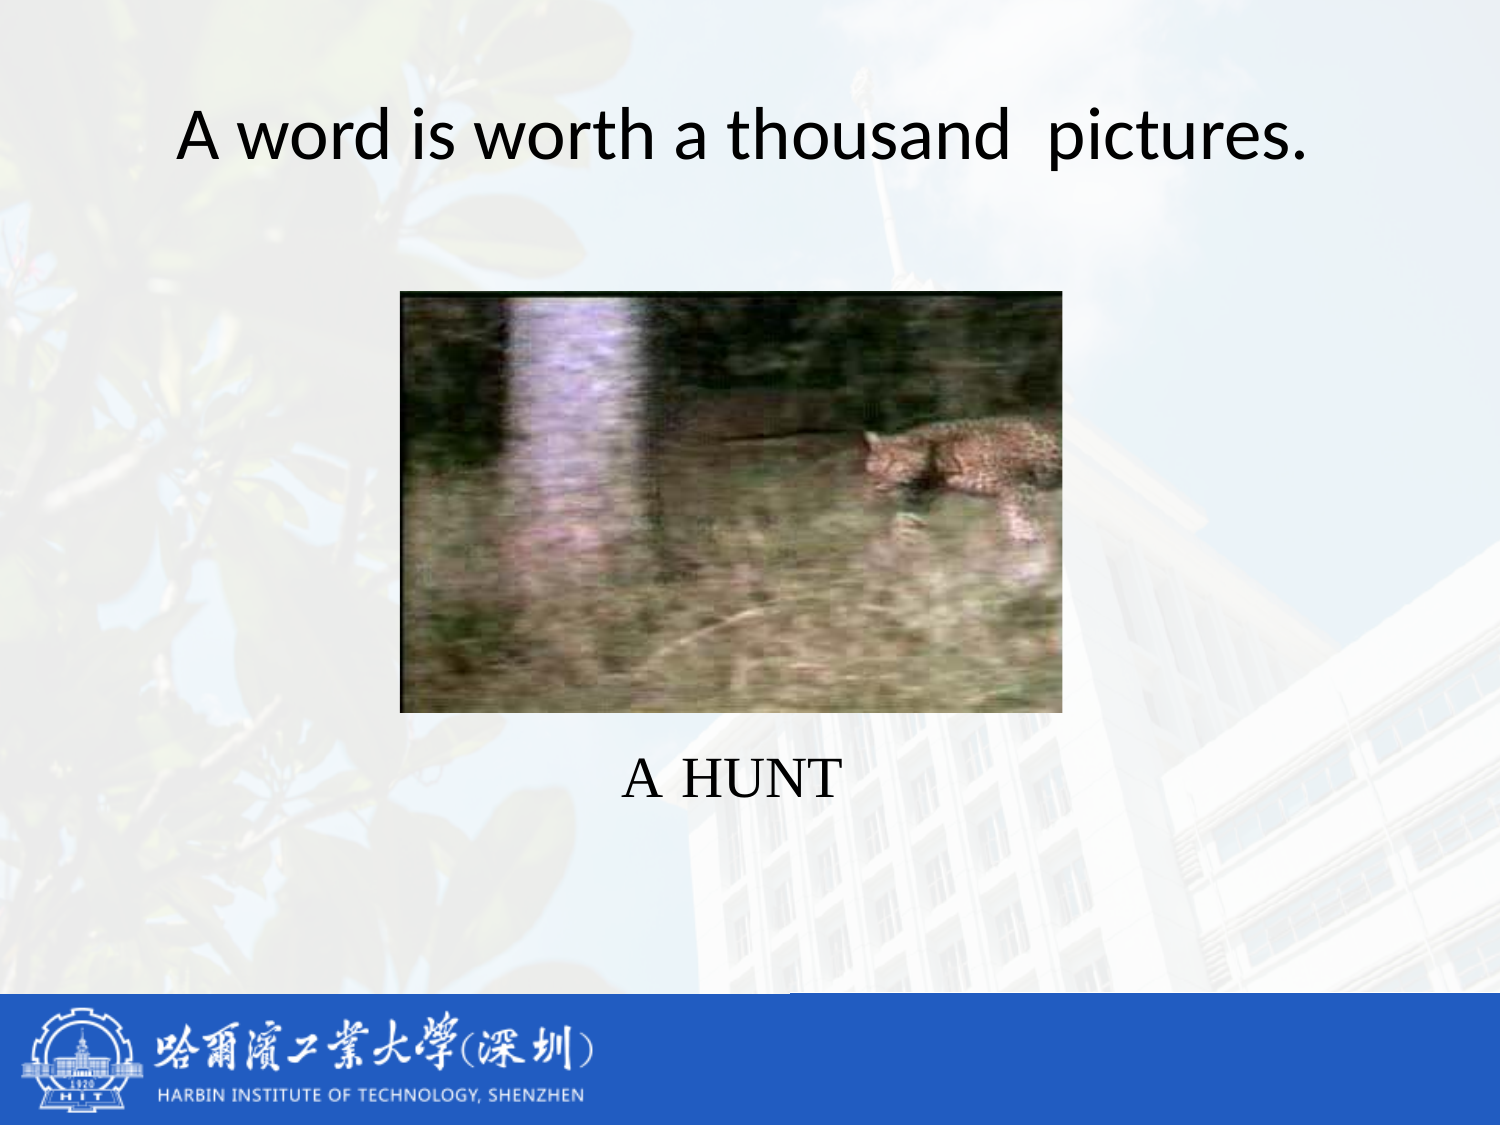

# A word is worth a thousand  pictures.

A	 HUNT